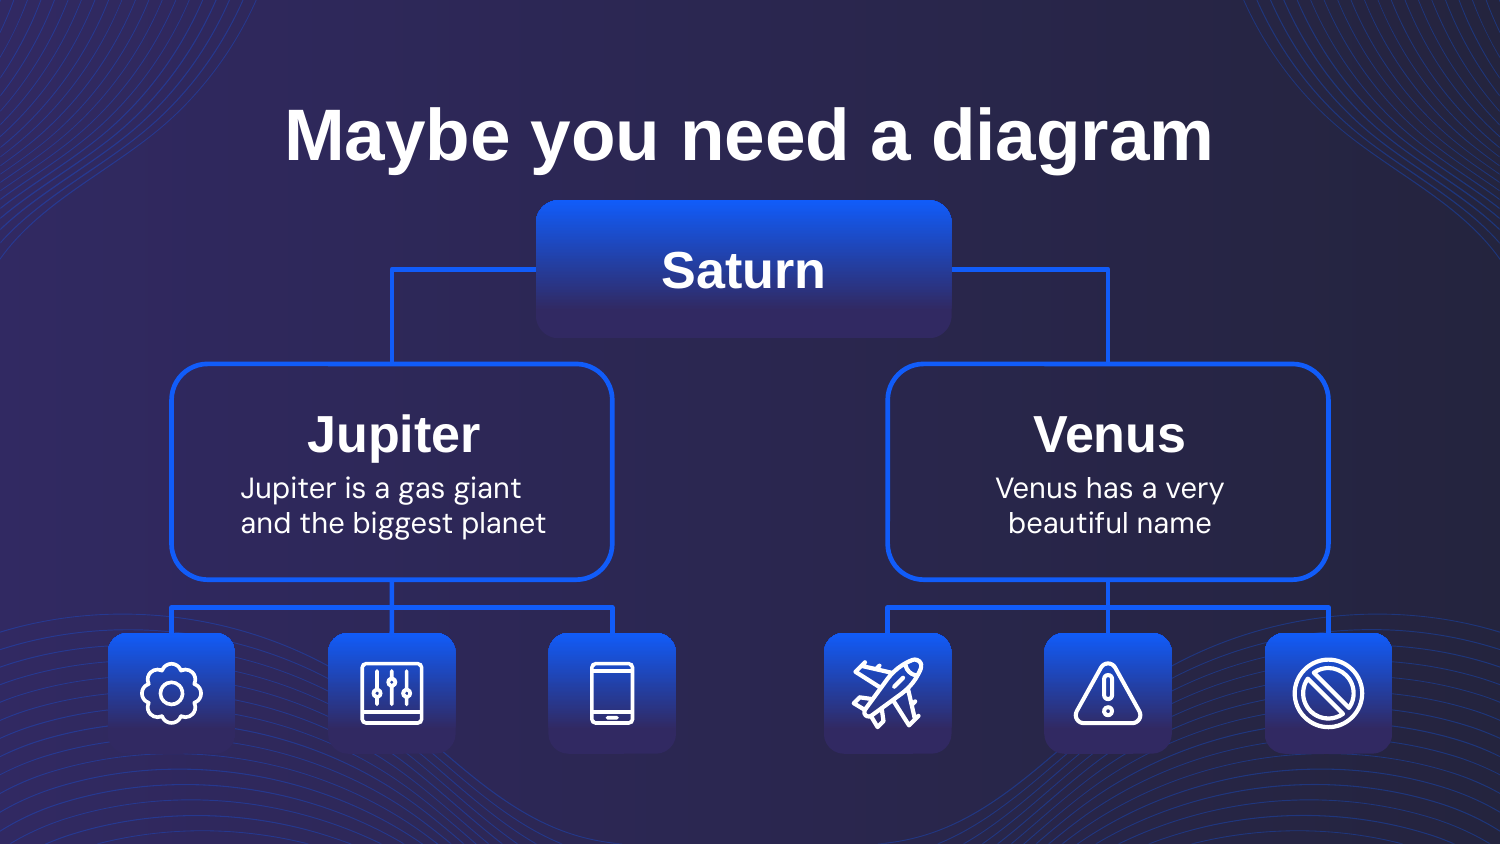

# Maybe you need a diagram

Saturn

Venus
Jupiter
Jupiter is a gas giant and the biggest planet
Venus has a very beautiful name